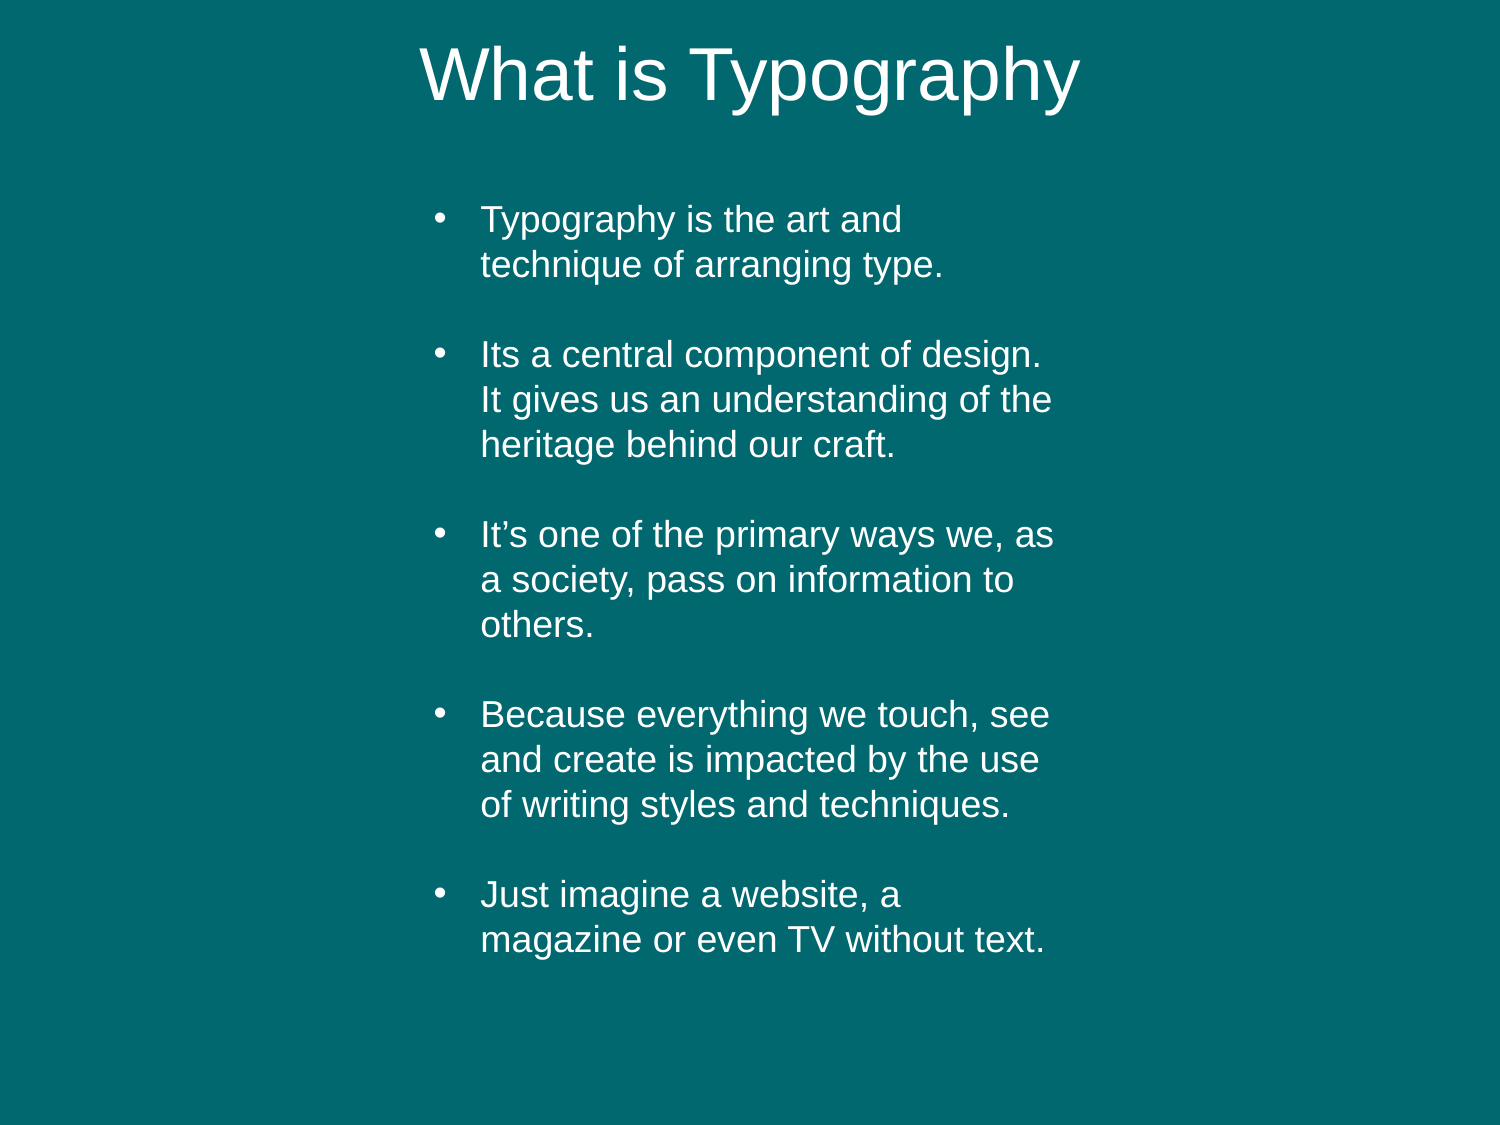

What is Typography
Typography is the art and technique of arranging type.

Its a central component of design. It gives us an understanding of the heritage behind our craft.

It’s one of the primary ways we, as a society, pass on information to others.

Because everything we touch, see and create is impacted by the use of writing styles and techniques.

Just imagine a website, a magazine or even TV without text.

9